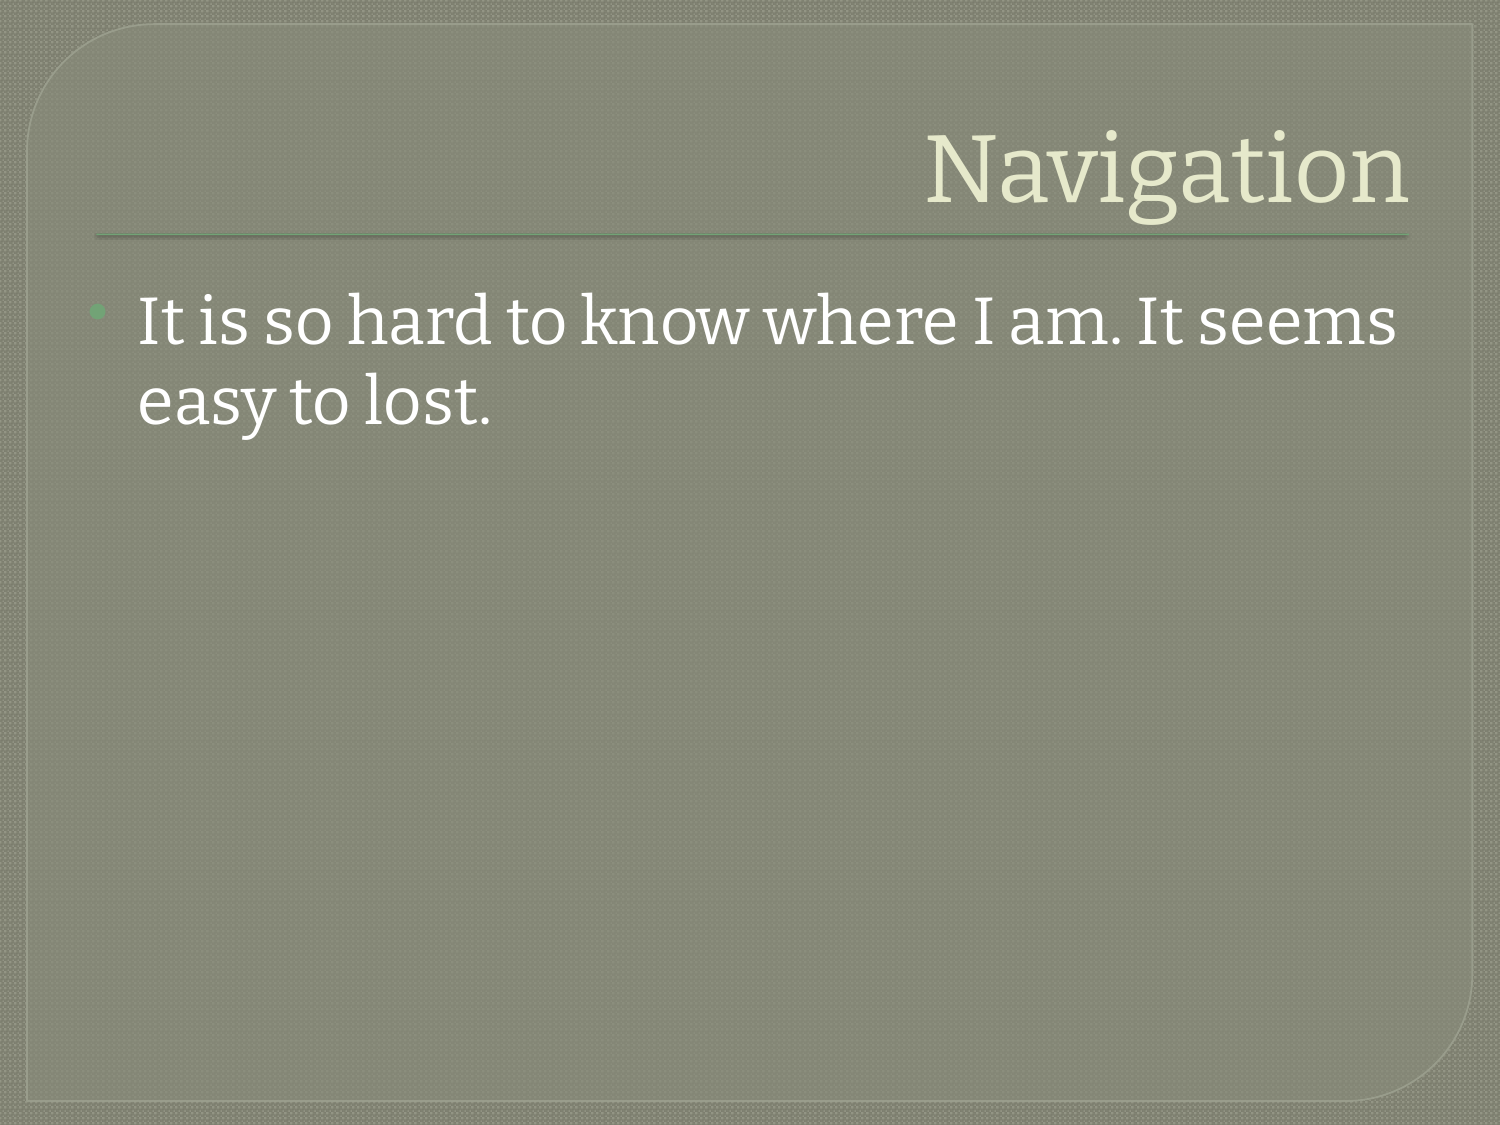

# Navigation
It is so hard to know where I am. It seems easy to lost.